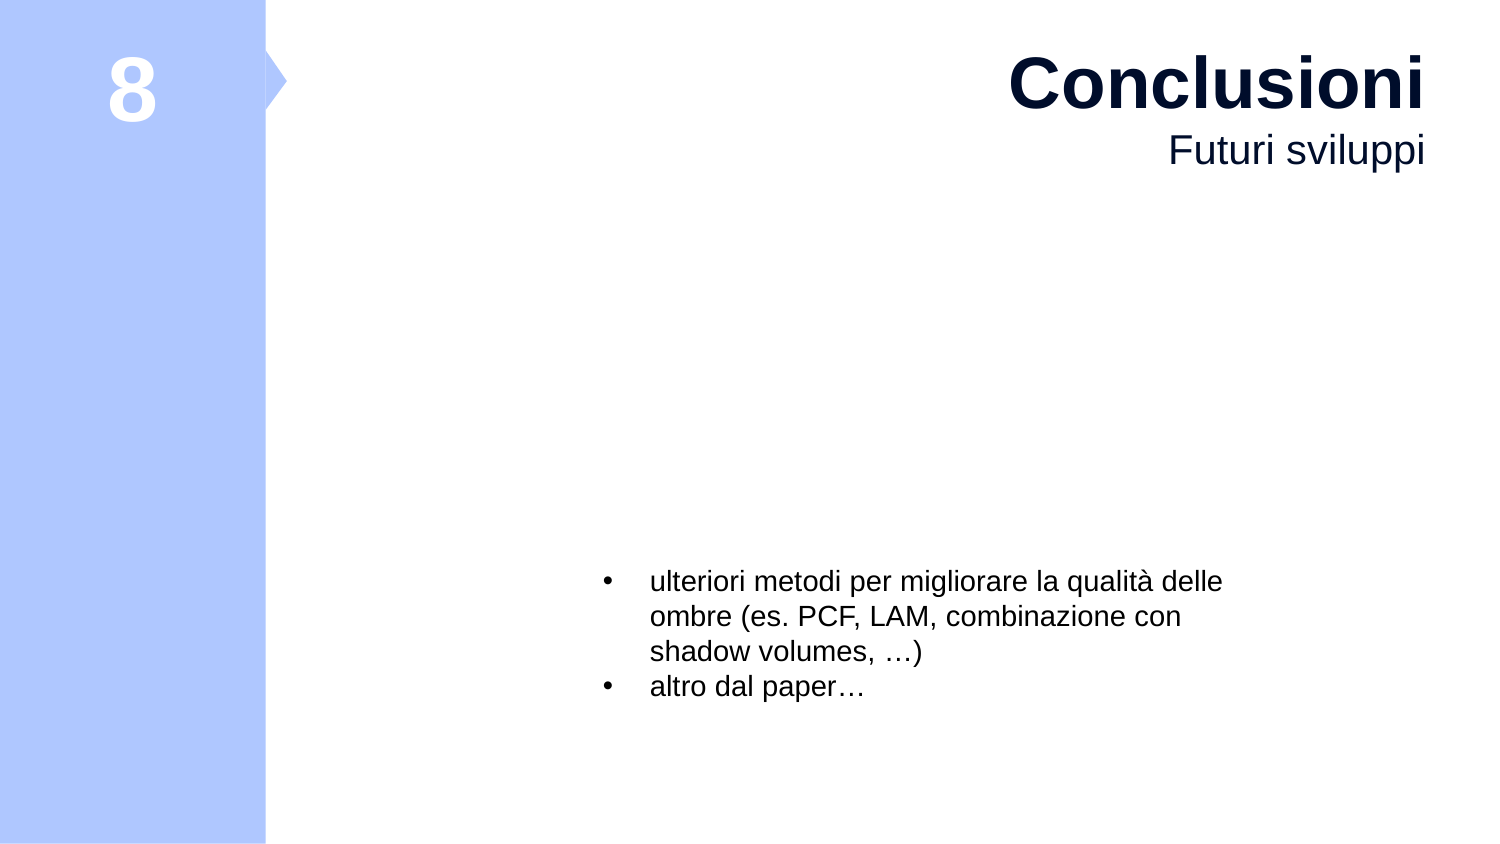

8

7

# Conclusioni Futuri sviluppi
ulteriori metodi per migliorare la qualità delle ombre (es. PCF, LAM, combinazione con shadow volumes, …)
altro dal paper…